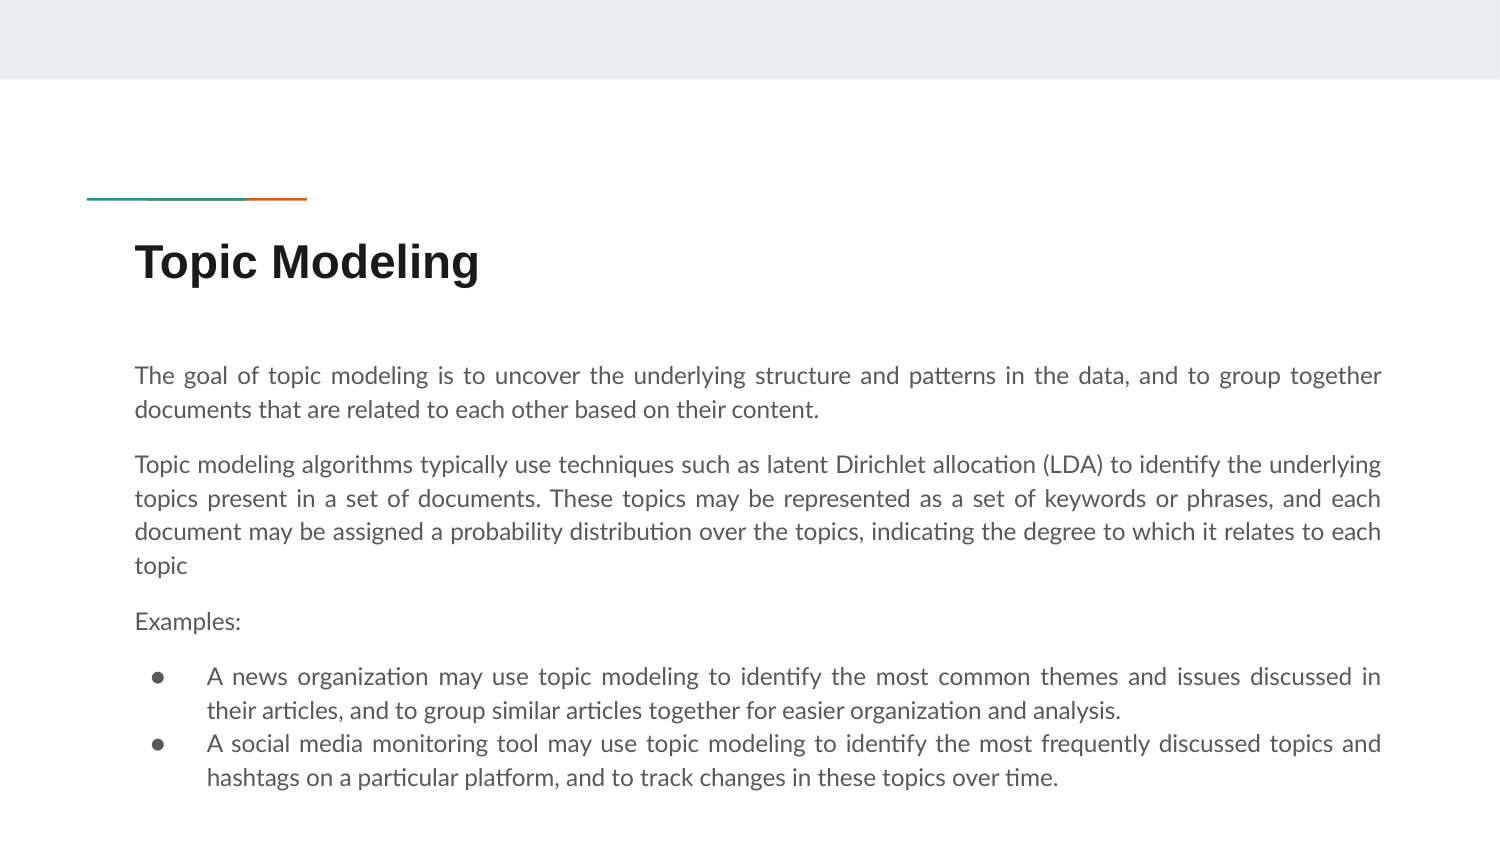

# Topic Modeling
The goal of topic modeling is to uncover the underlying structure and patterns in the data, and to group together documents that are related to each other based on their content.
Topic modeling algorithms typically use techniques such as latent Dirichlet allocation (LDA) to identify the underlying topics present in a set of documents. These topics may be represented as a set of keywords or phrases, and each document may be assigned a probability distribution over the topics, indicating the degree to which it relates to each topic
Examples:
A news organization may use topic modeling to identify the most common themes and issues discussed in their articles, and to group similar articles together for easier organization and analysis.
A social media monitoring tool may use topic modeling to identify the most frequently discussed topics and hashtags on a particular platform, and to track changes in these topics over time.